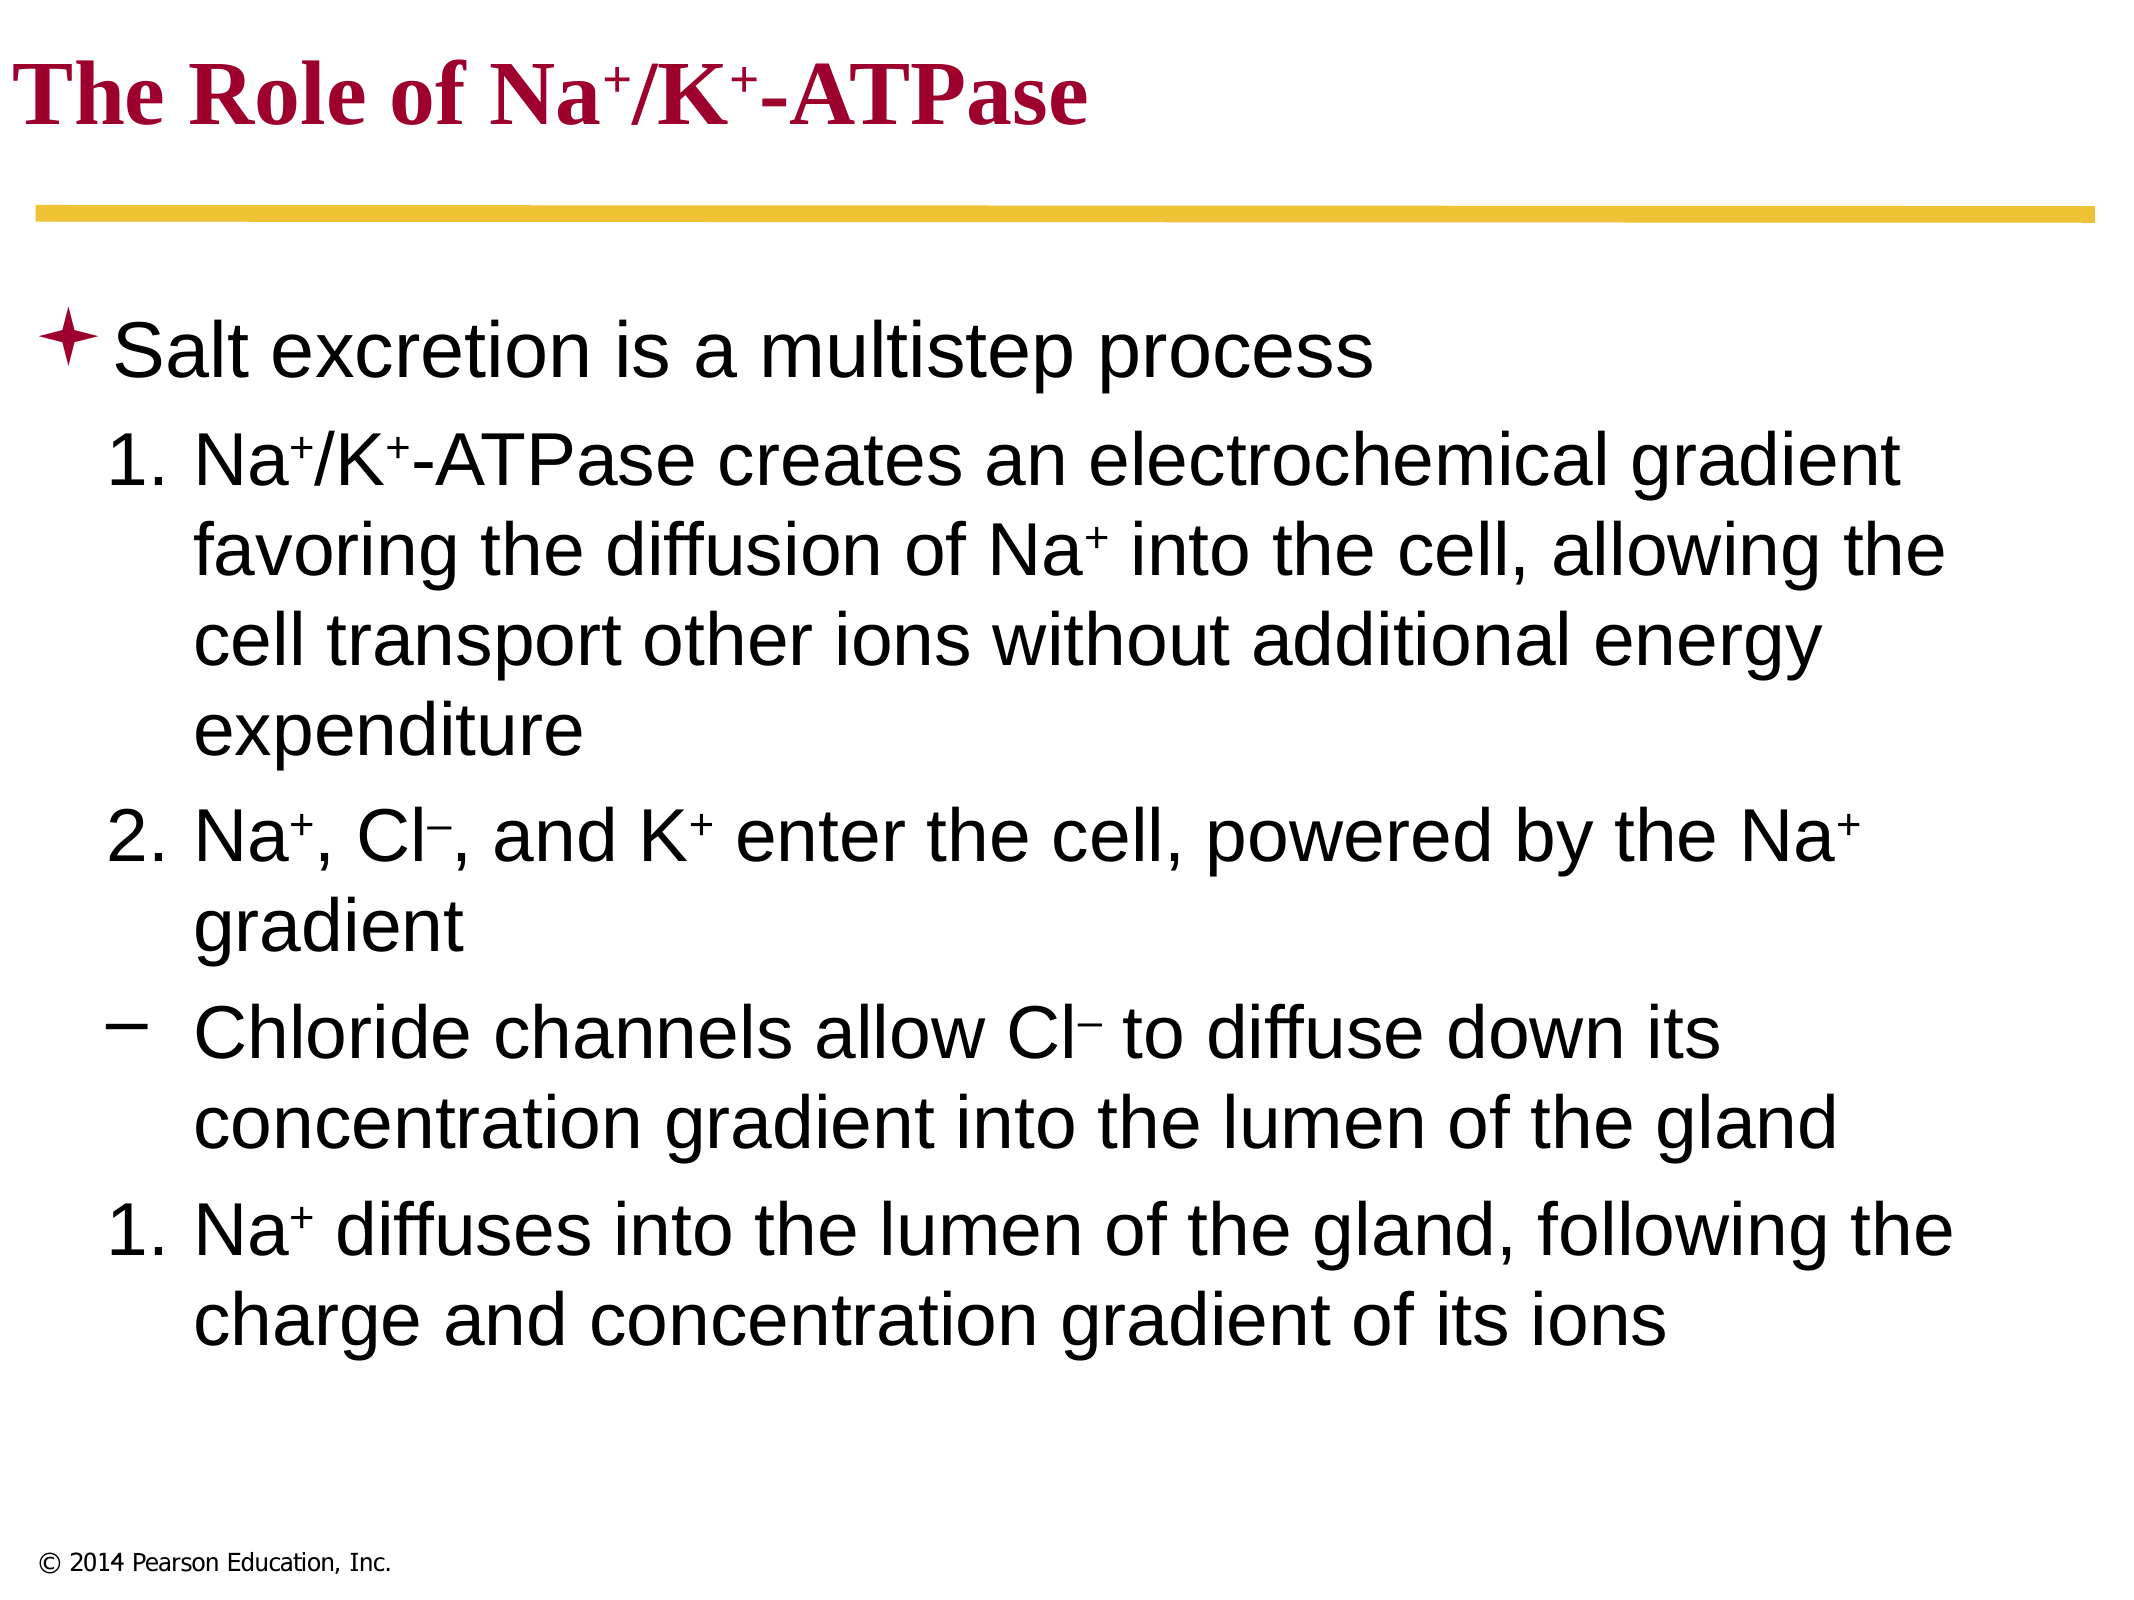

The Role of Na+/K+-ATPase

Salt excretion is a multistep process
Na+/K+-ATPase creates an electrochemical gradient favoring the diffusion of Na+ into the cell, allowing the cell transport other ions without additional energy expenditure
Na+, Cl–, and K+ enter the cell, powered by the Na+ gradient
Chloride channels allow Cl– to diffuse down its concentration gradient into the lumen of the gland
Na+ diffuses into the lumen of the gland, following the charge and concentration gradient of its ions